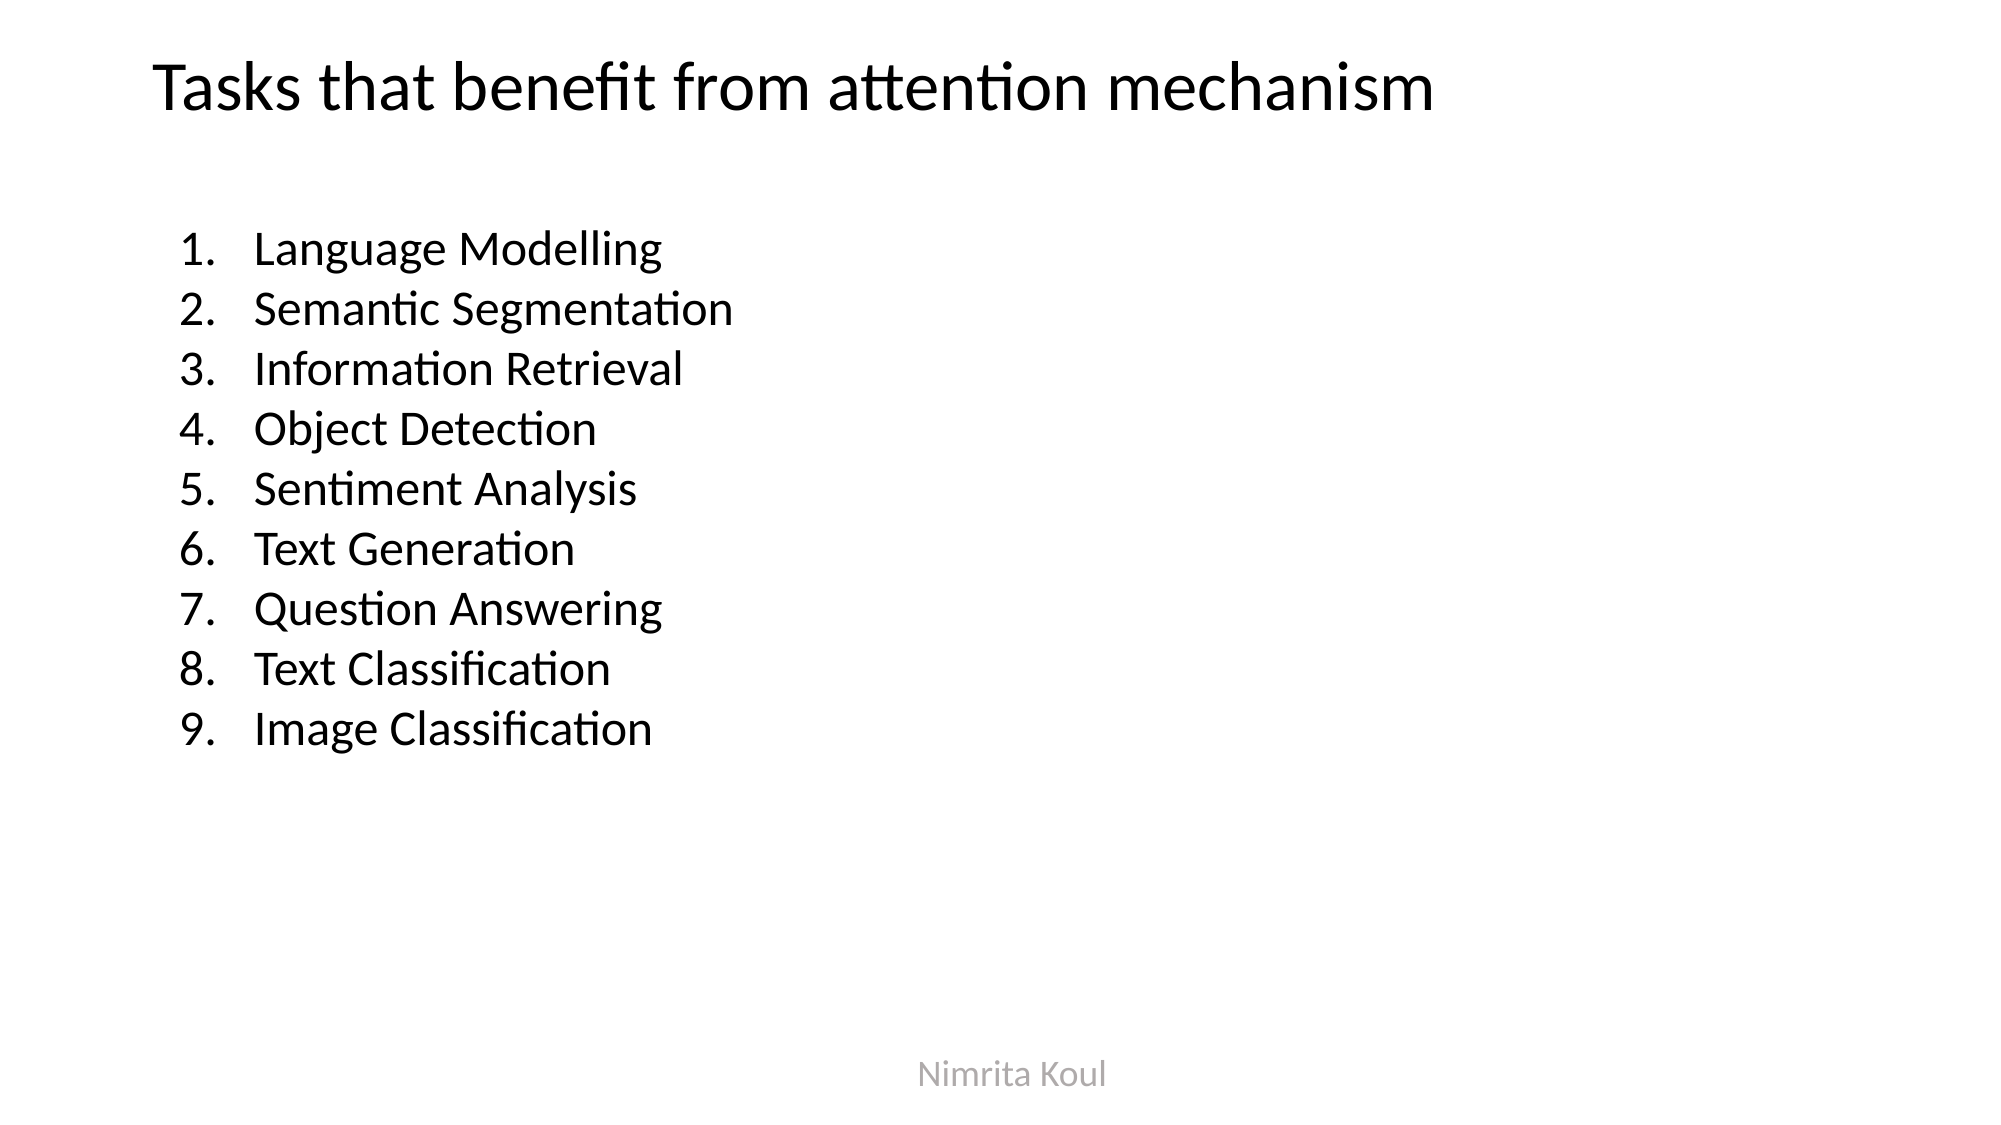

# Tasks that benefit from attention mechanism
Language Modelling
Semantic Segmentation
Information Retrieval
Object Detection
Sentiment Analysis
Text Generation
Question Answering
Text Classification
Image Classification